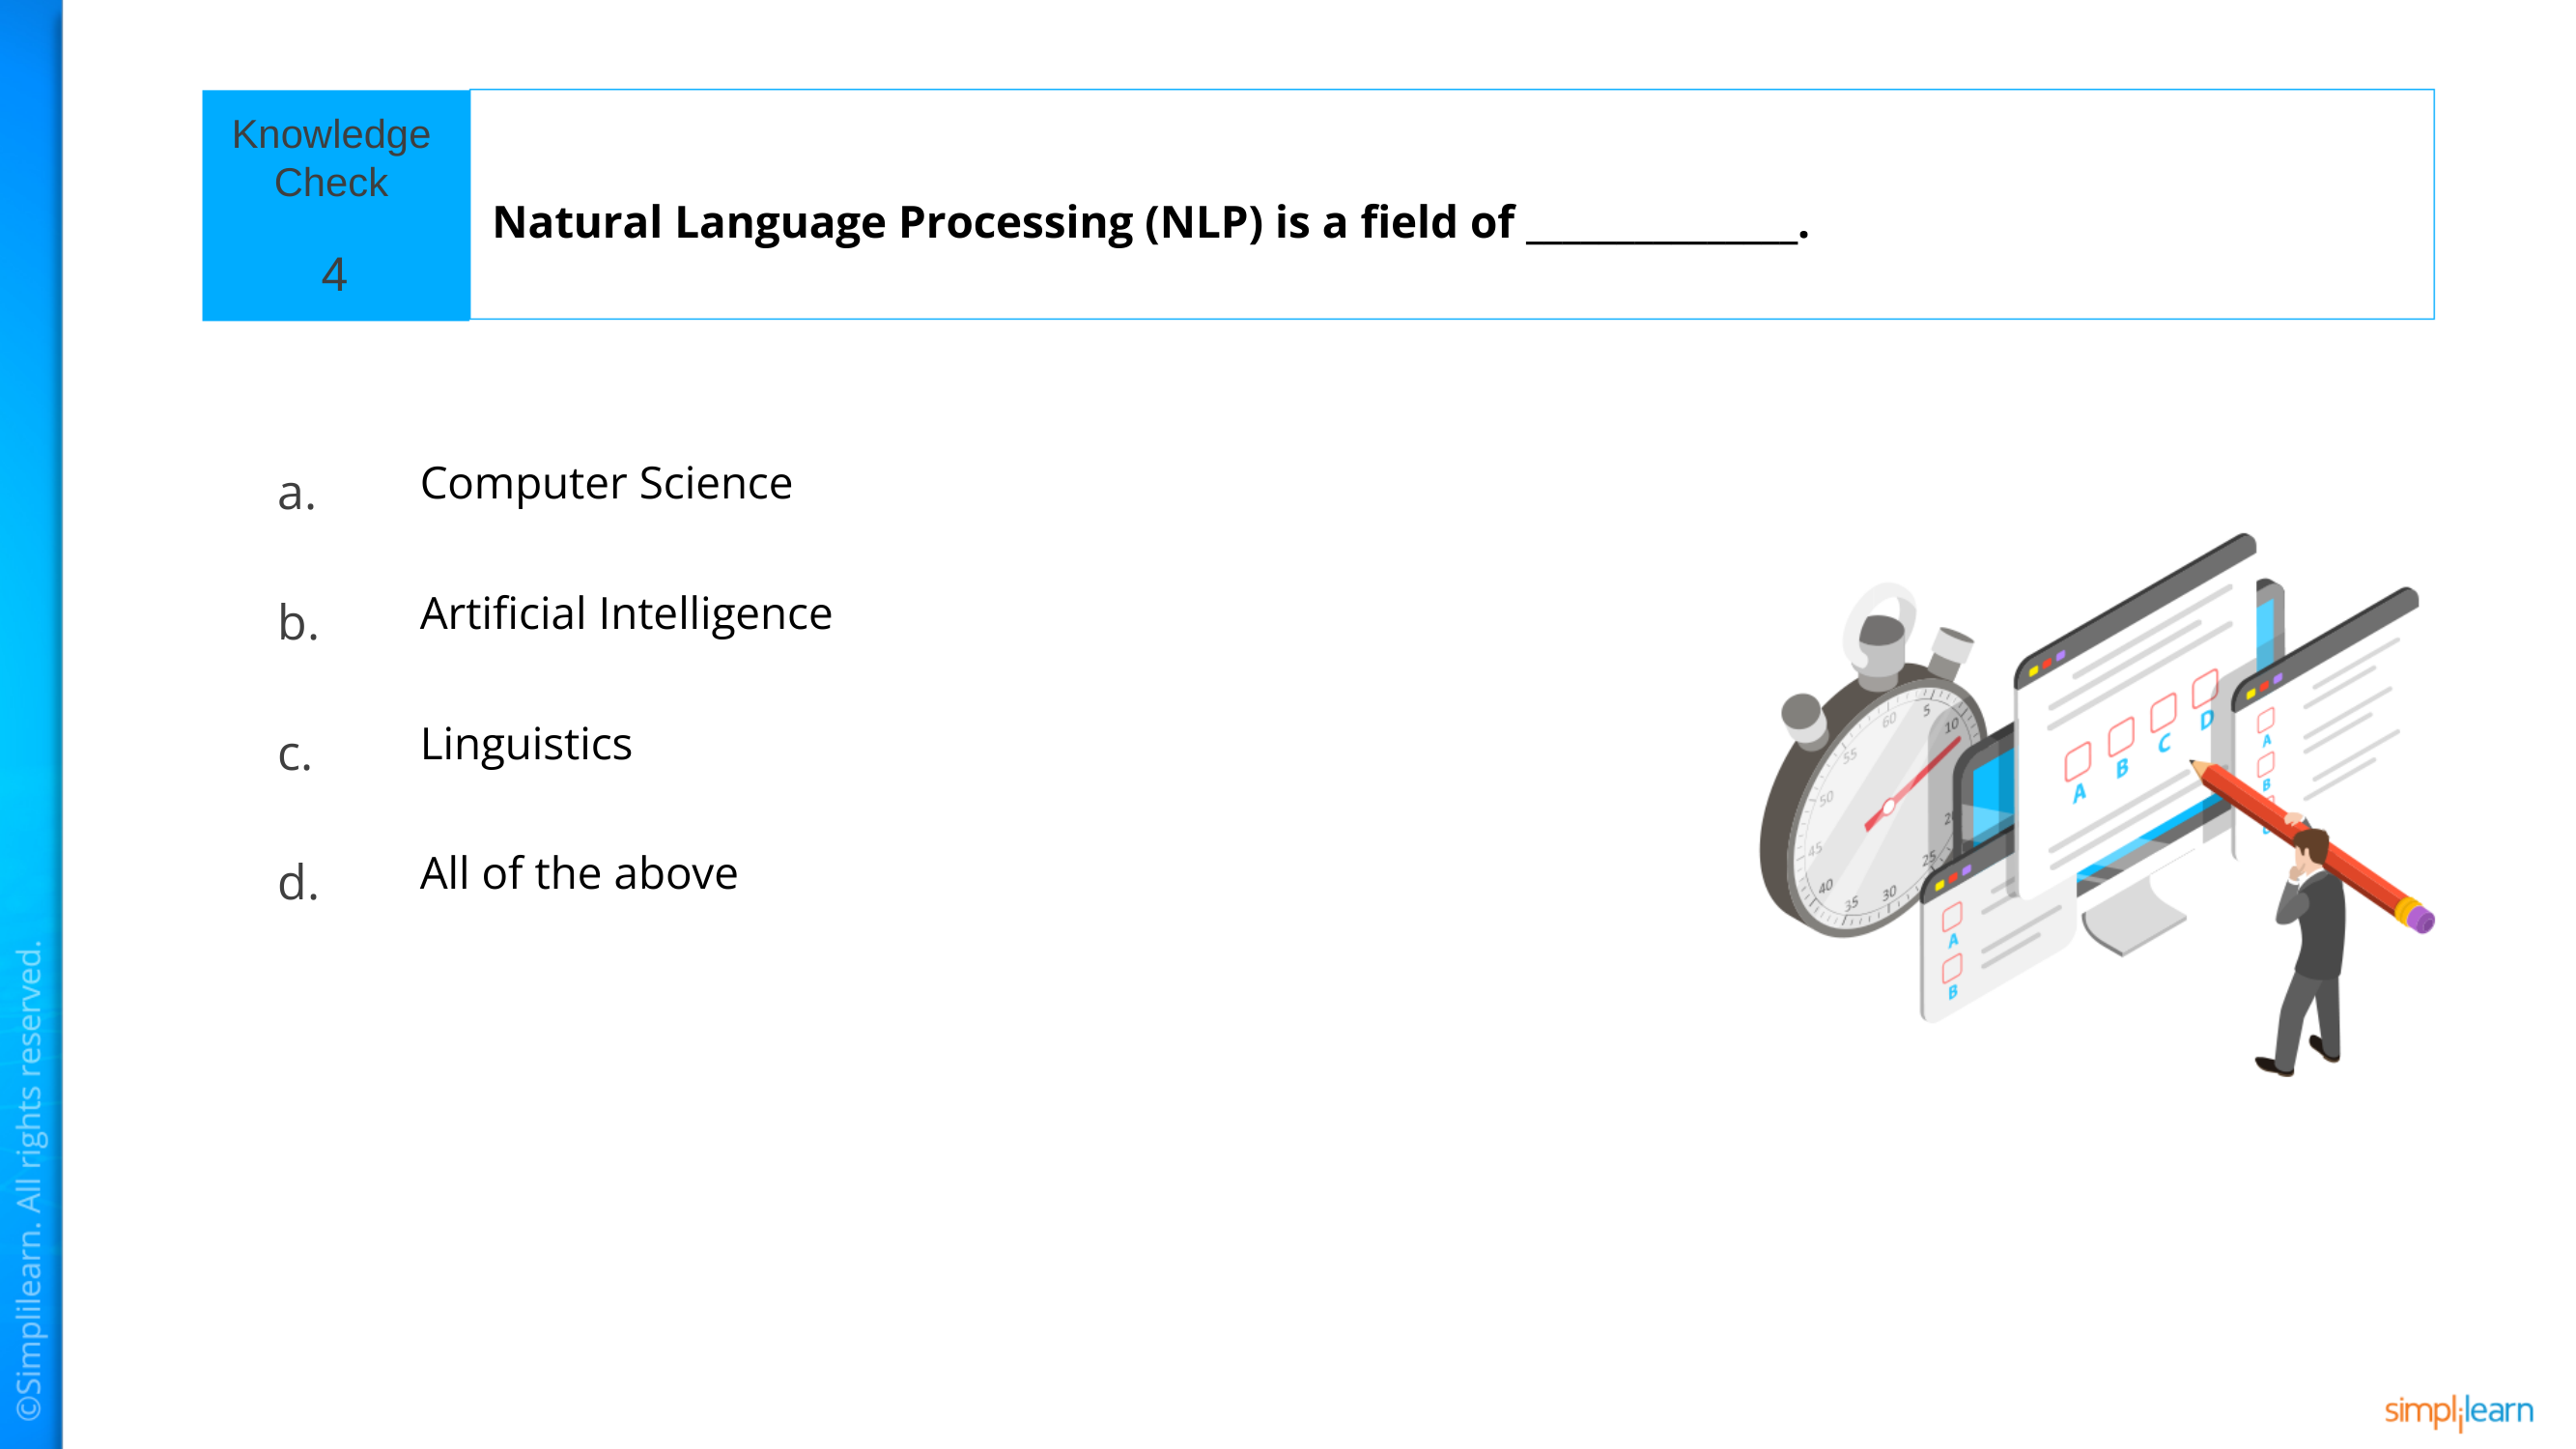

Natural Language Processing (NLP) is a field of _______________.
4
Computer Science
Artificial Intelligence
Linguistics
All of the above